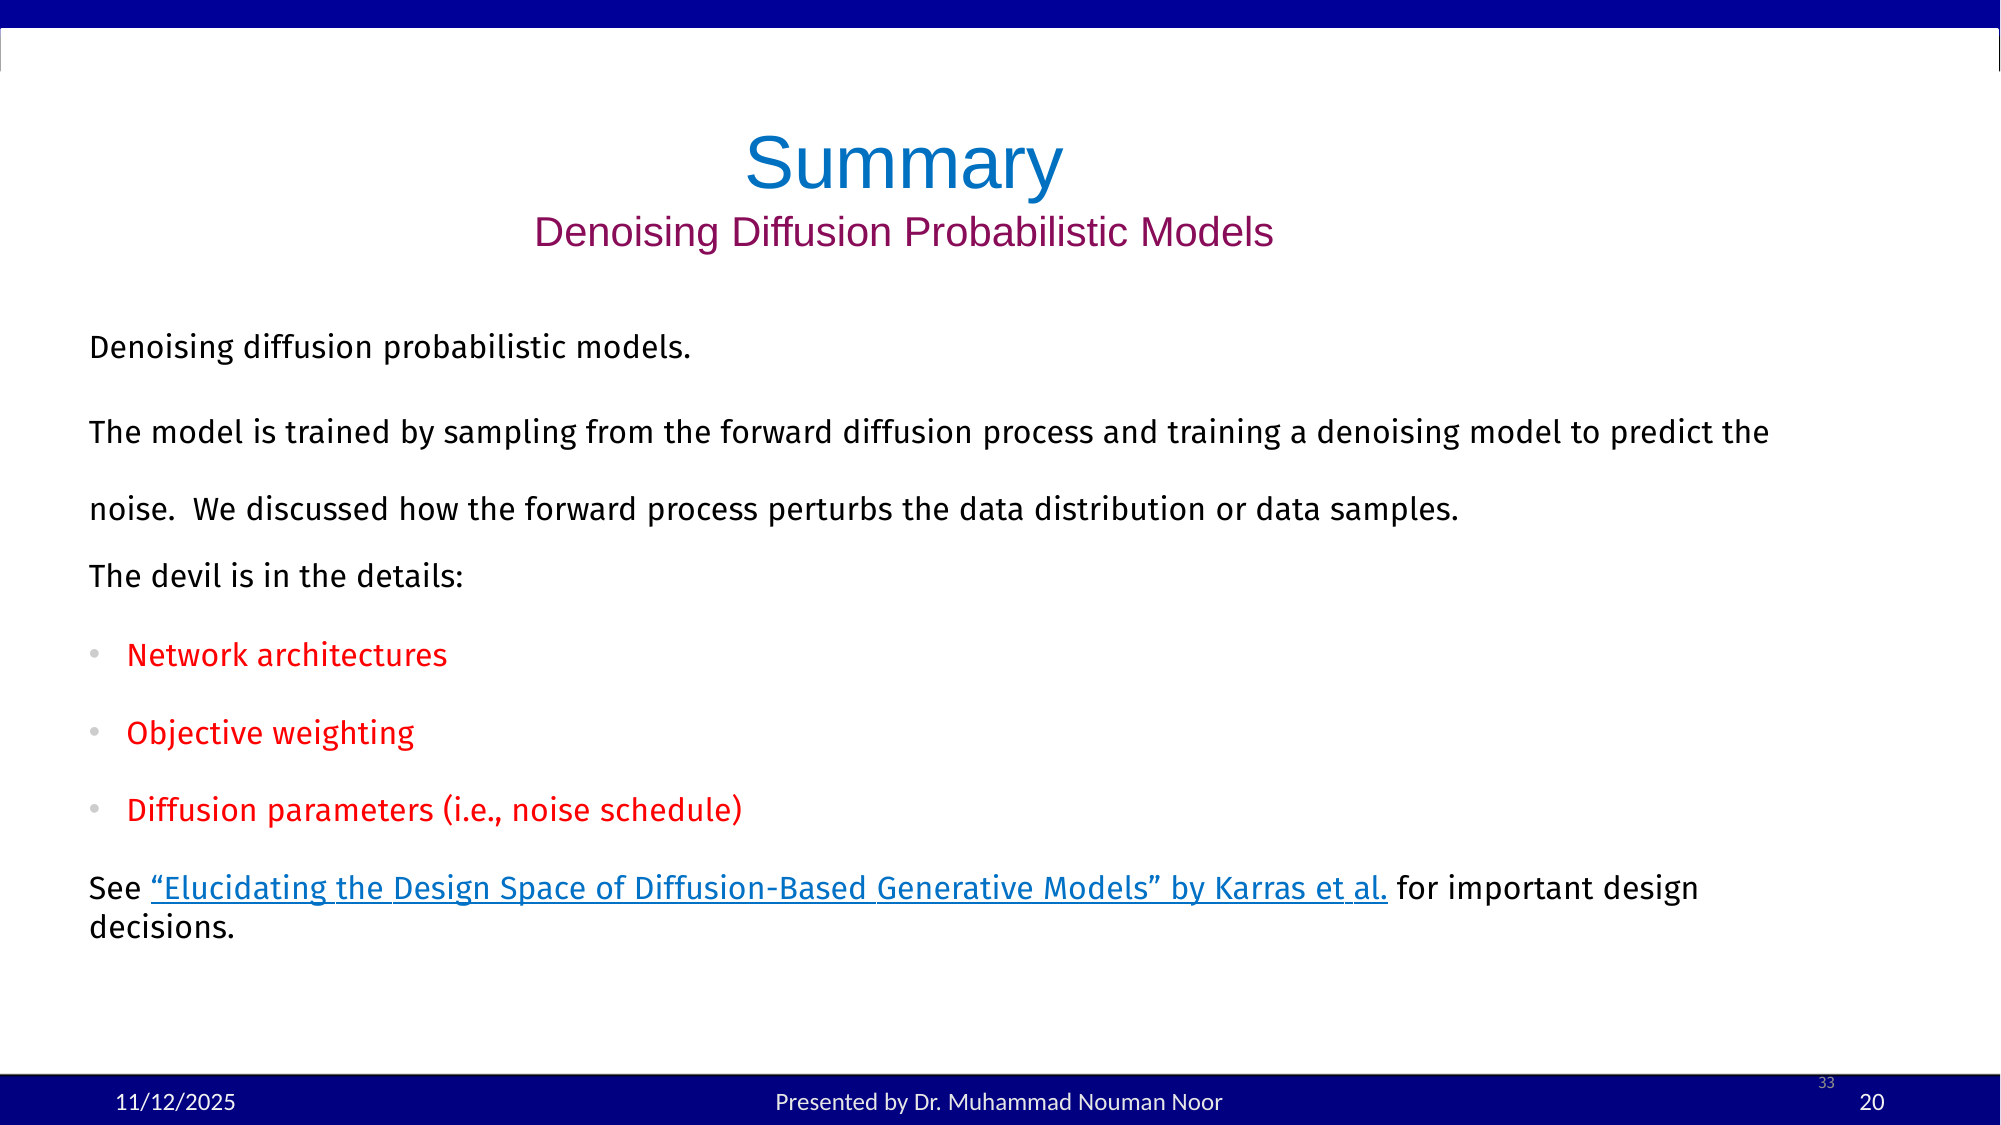

# Summary
Denoising Diffusion Probabilistic Models
Denoising diffusion probabilistic models.
The model is trained by sampling from the forward diffusion process and training a denoising model to predict the noise.  We discussed how the forward process perturbs the data distribution or data samples.
The devil is in the details:

Network architectures

Objective weighting

Diffusion parameters (i.e., noise schedule)

See “Elucidating the Design Space of Diffusion-Based Generative Models” by Karras et al. for important design decisions.
11/12/2025
Presented by Dr. Muhammad Nouman Noor
20
33